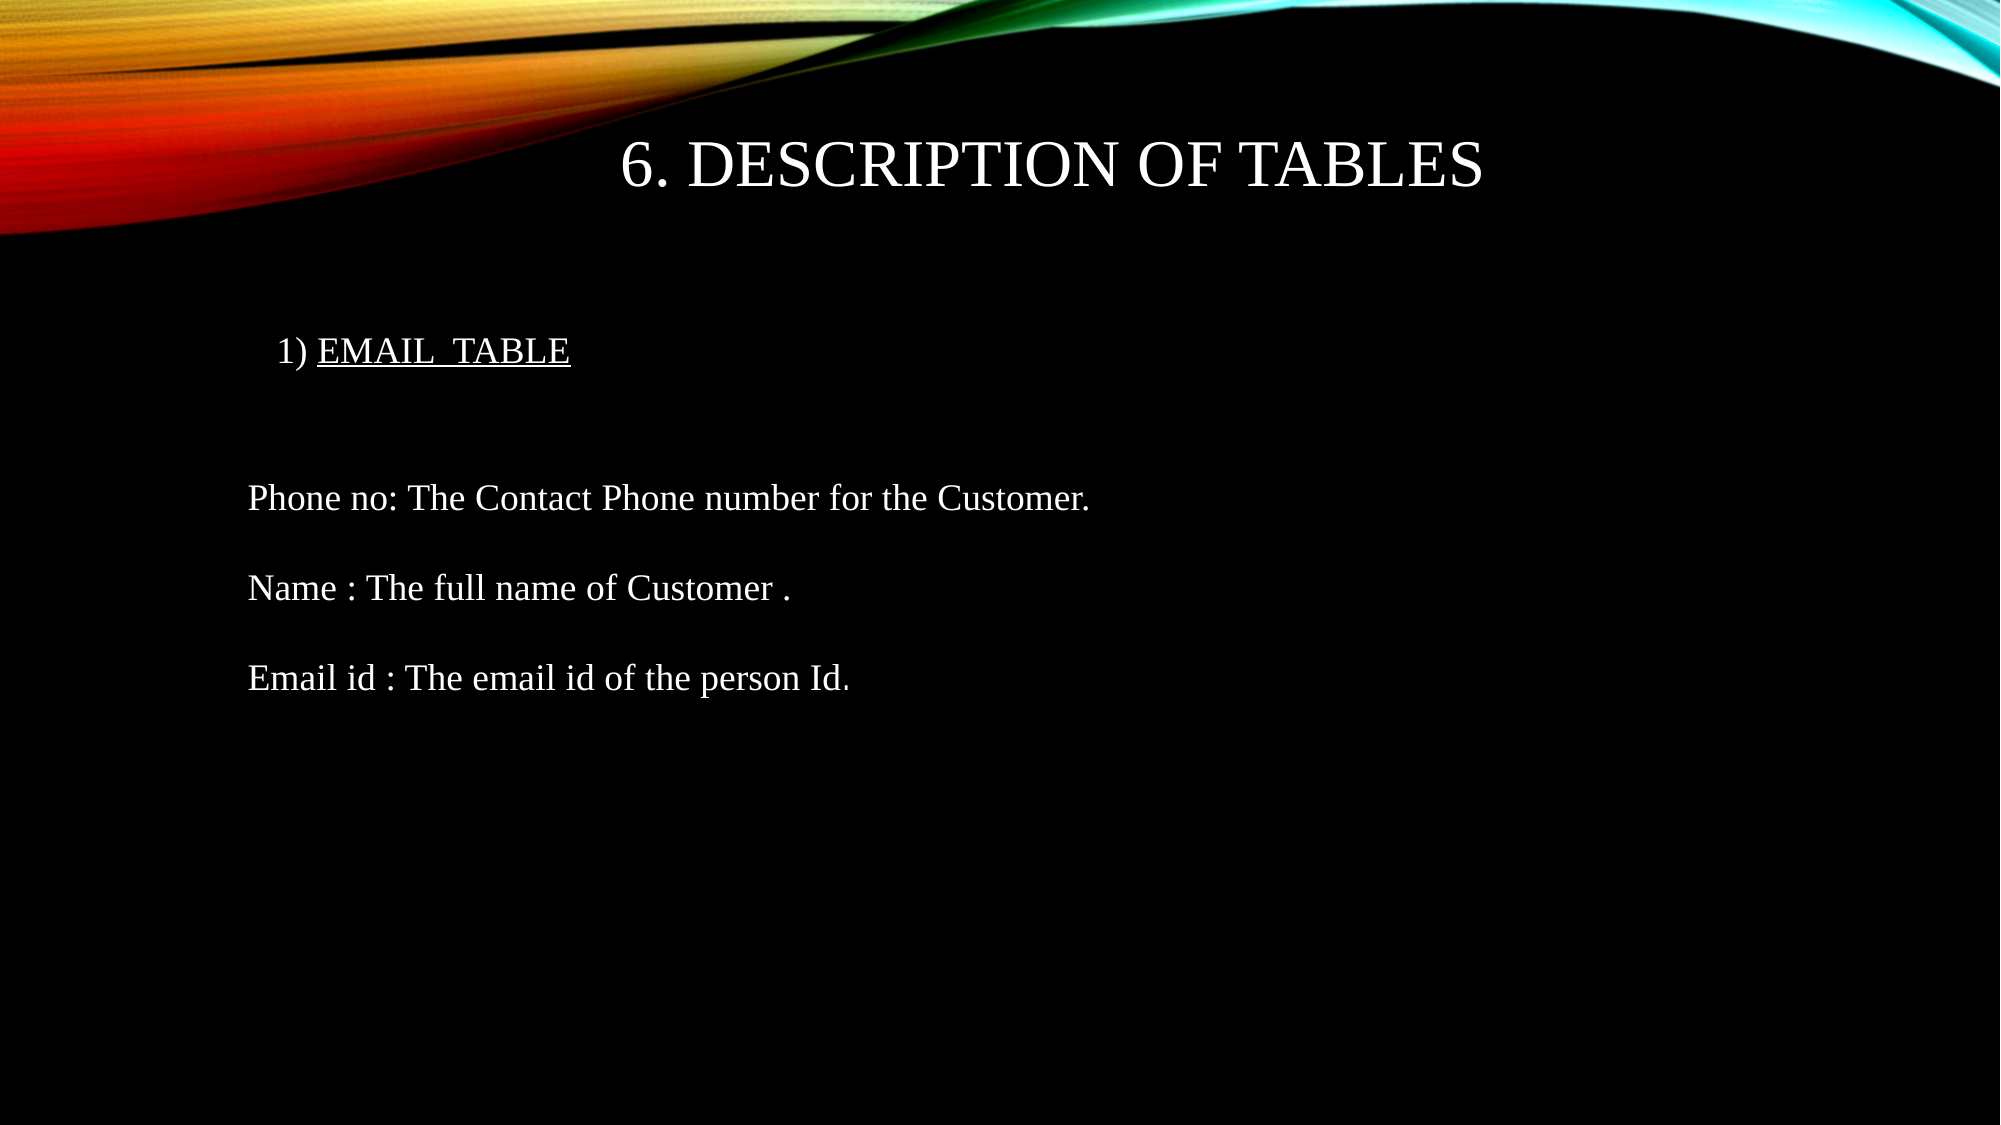

6. DESCRIPTION OF TABLES
1) EMAIL  TABLE

Phone no: The Contact Phone number for the Customer.

Name : The full name of Customer .

Email id : The email id of the person Id.